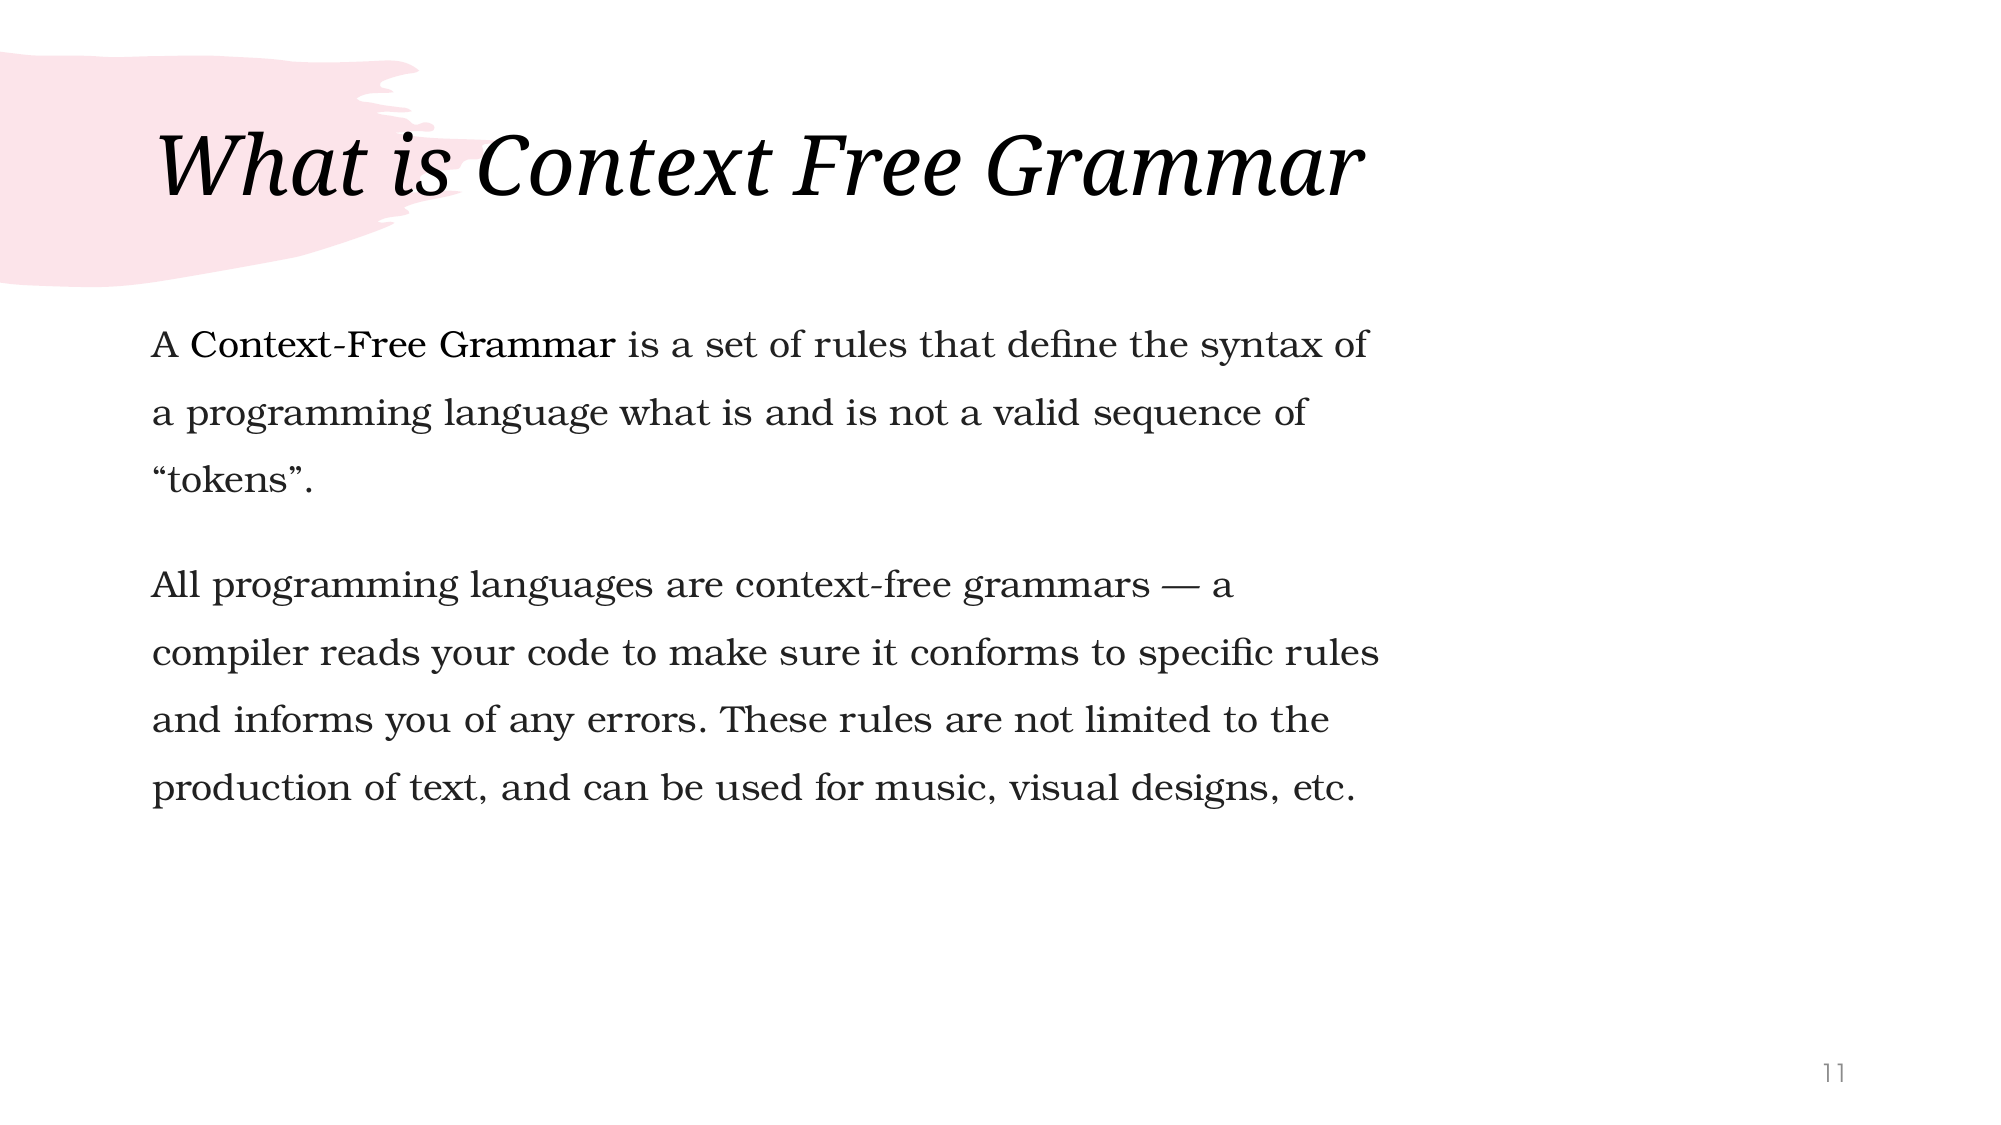

# What is Context Free Grammar
A Context-Free Grammar is a set of rules that define the syntax of a programming language what is and is not a valid sequence of “tokens”.
All programming languages are context-free grammars — a compiler reads your code to make sure it conforms to specific rules and informs you of any errors. These rules are not limited to the production of text, and can be used for music, visual designs, etc.

11